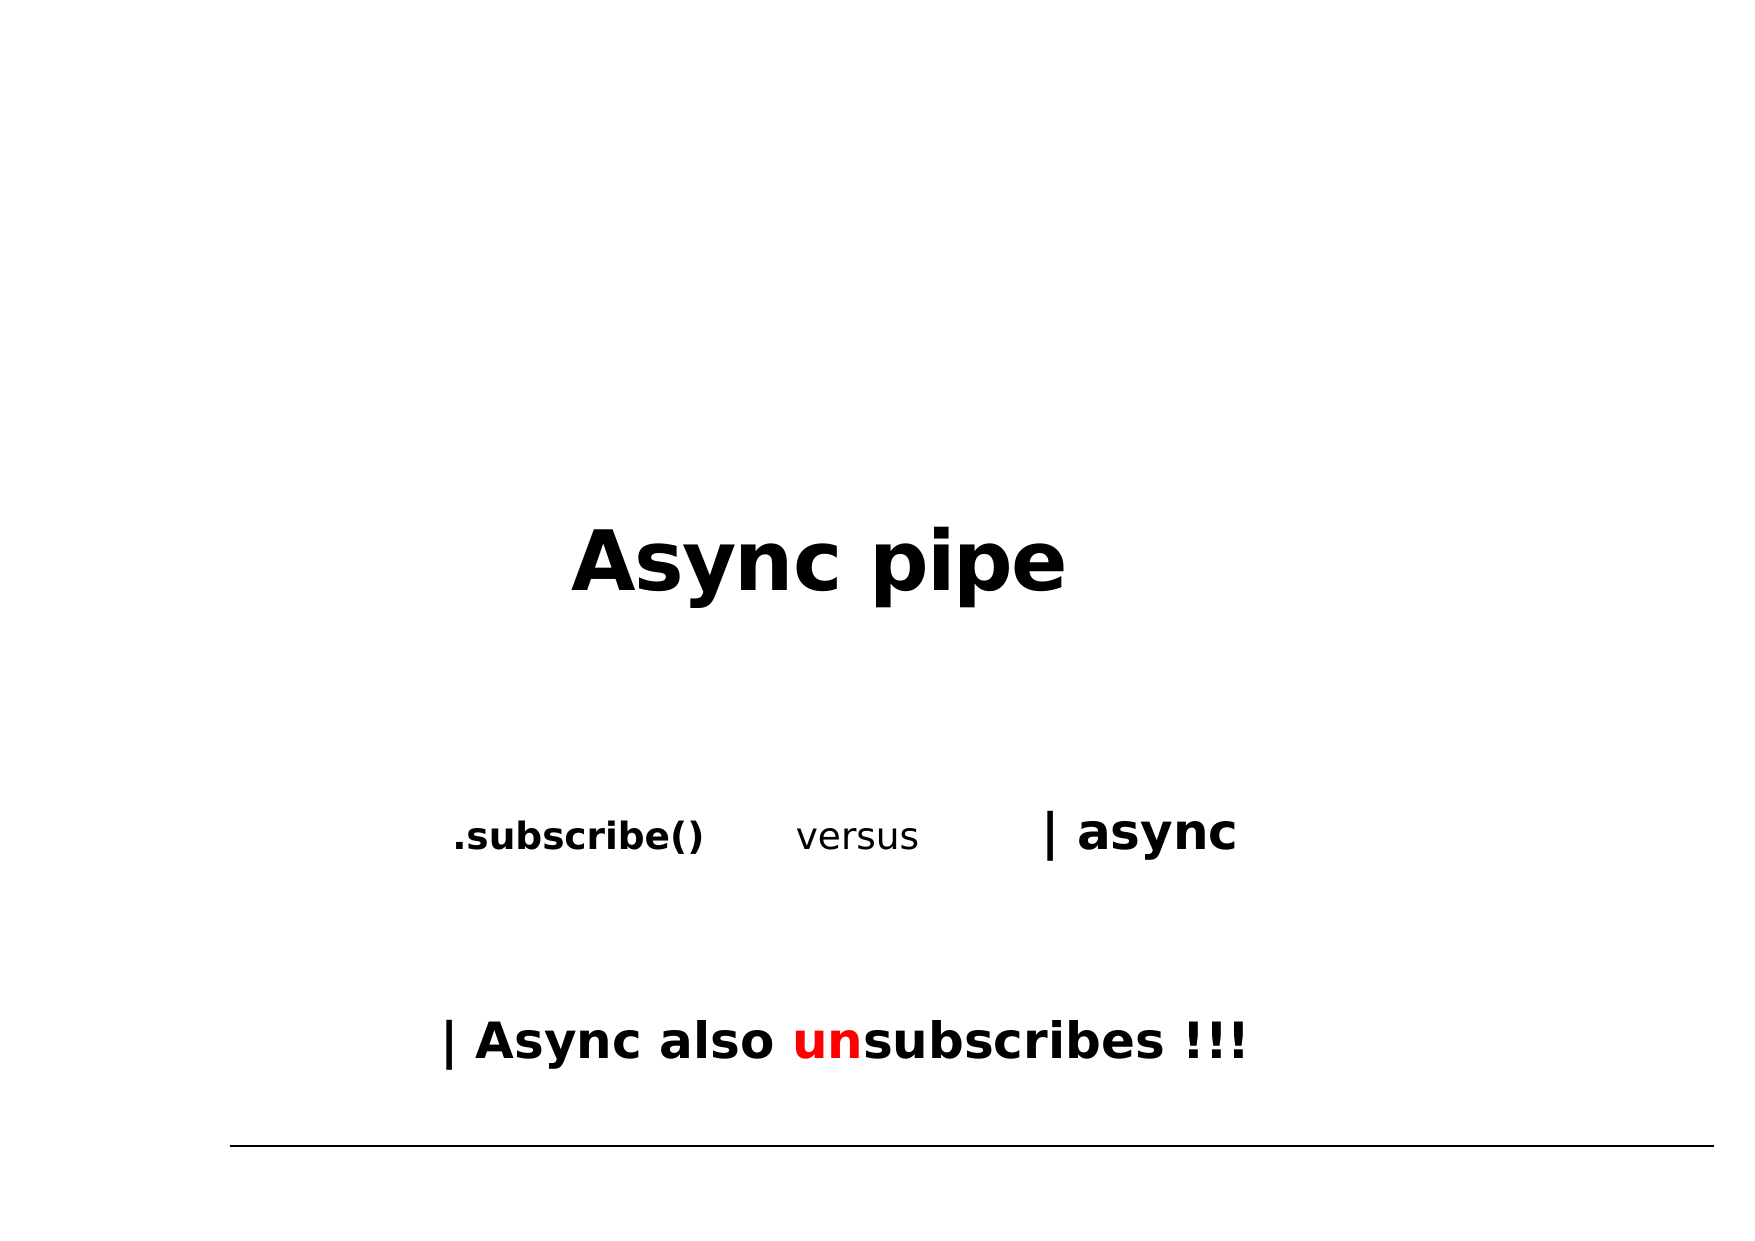

#

Async pipe
.subscribe()       versus          | async

| Async also unsubscribes !!!